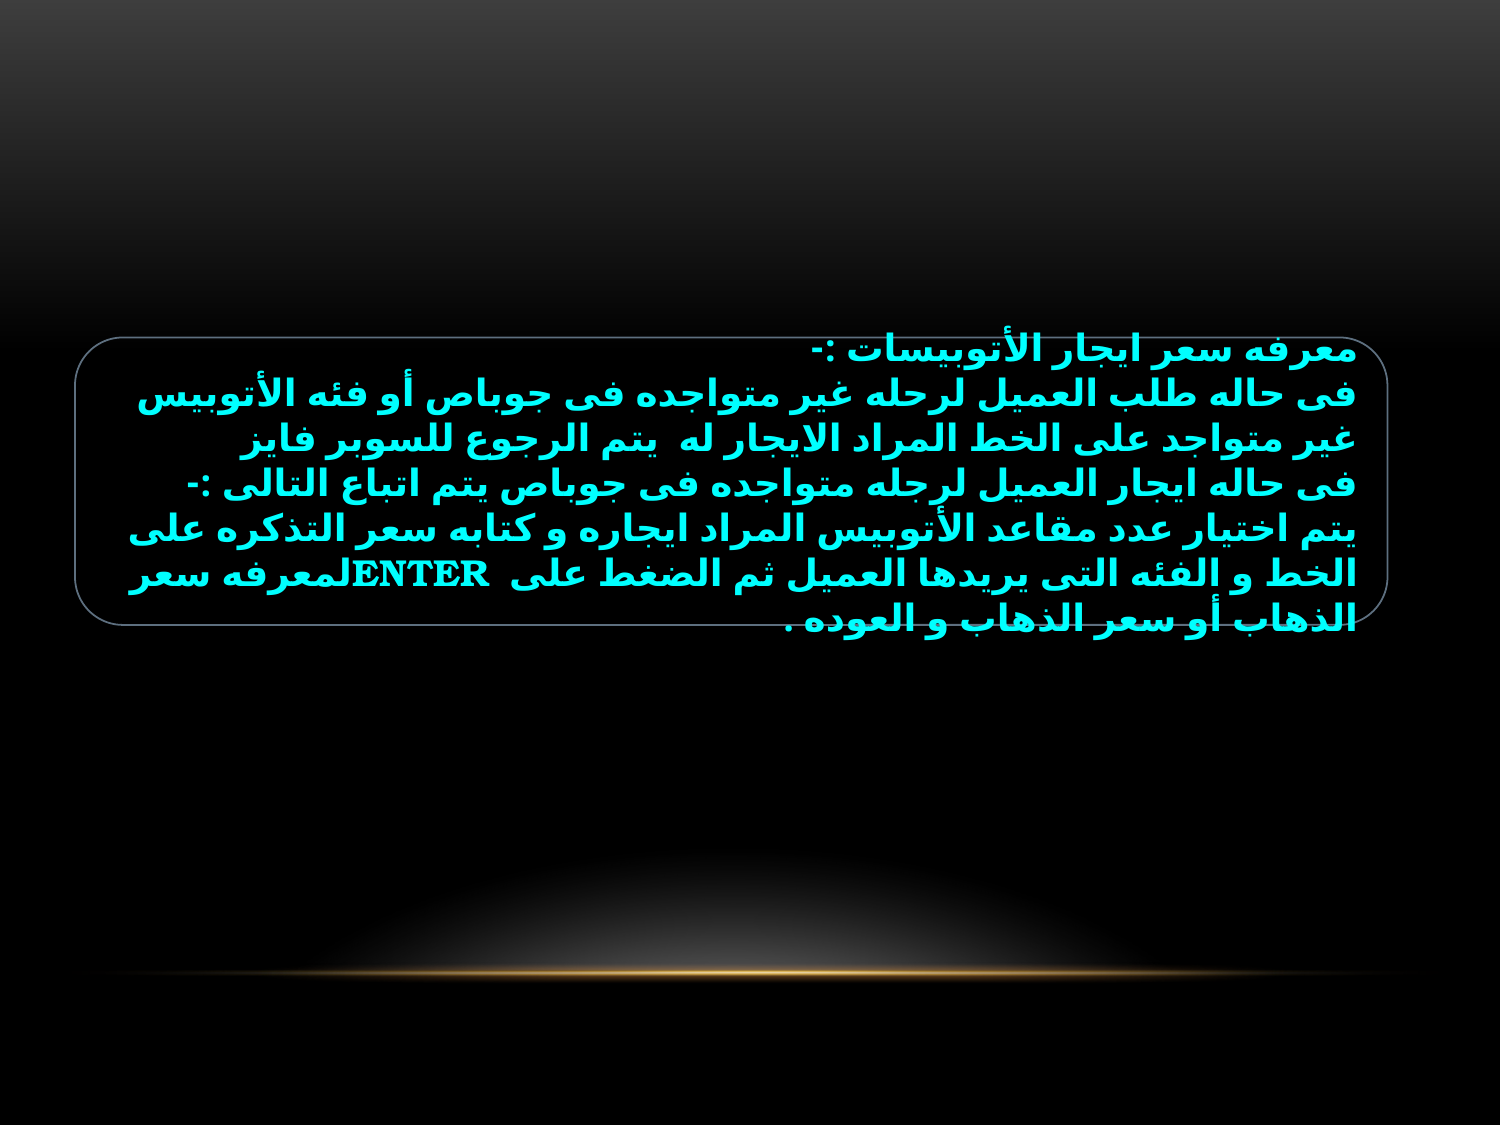

معرفه سعر ايجار الأتوبيسات :-
فى حاله طلب العميل لرحله غير متواجده فى جوباص أو فئه الأتوبيس غير متواجد على الخط المراد الايجار له  يتم الرجوع للسوبر فايز
فى حاله ايجار العميل لرجله متواجده فى جوباص يتم اتباع التالى :-
يتم اختيار عدد مقاعد الأتوبيس المراد ايجاره و كتابه سعر التذكره على الخط و الفئه التى يريدها العميل ثم الضغط على  Enterلمعرفه سعر الذهاب أو سعر الذهاب و العوده .